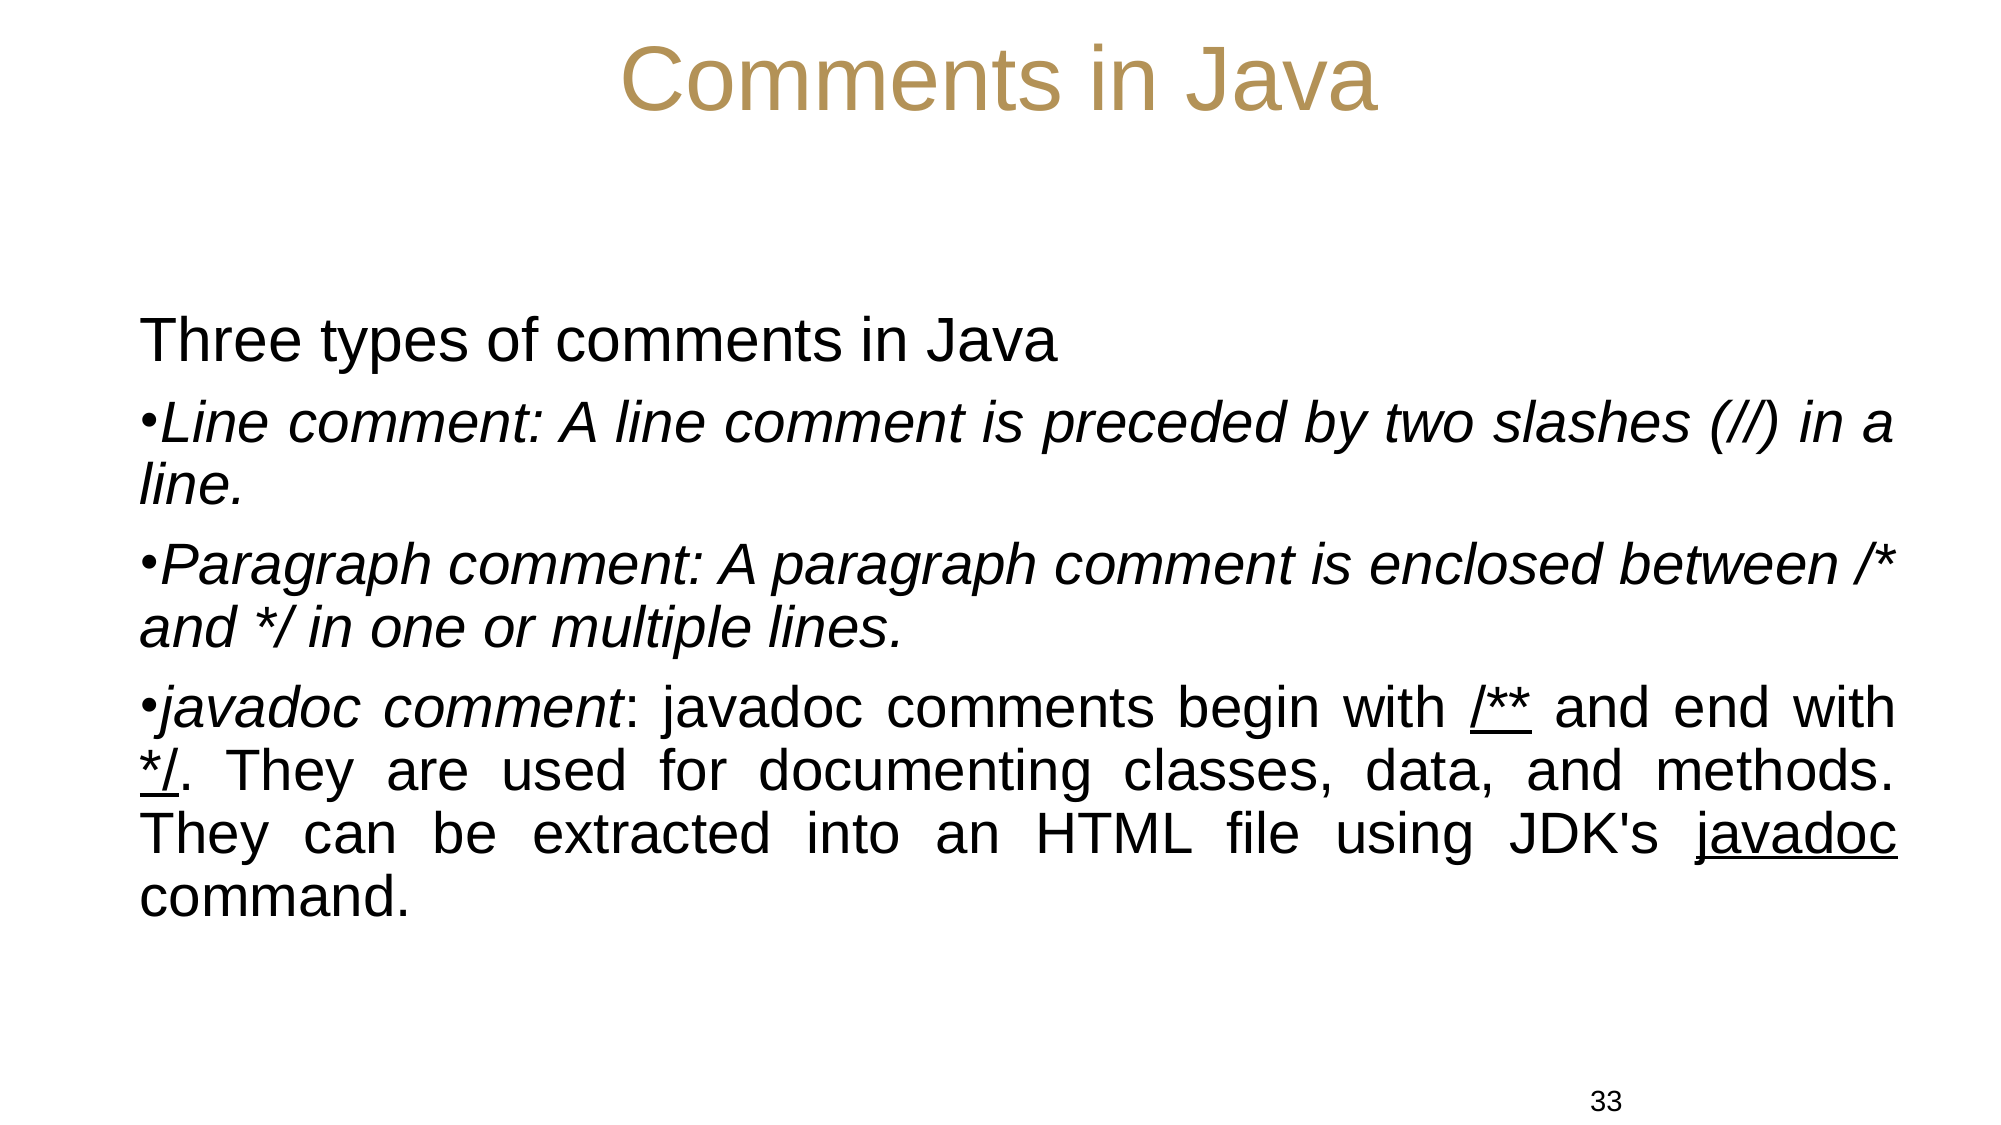

# Comments in Java
Three types of comments in Java
Line comment: A line comment is preceded by two slashes (//) in a line.
Paragraph comment: A paragraph comment is enclosed between /* and */ in one or multiple lines.
javadoc comment: javadoc comments begin with /** and end with */. They are used for documenting classes, data, and methods. They can be extracted into an HTML file using JDK's javadoc command.

33